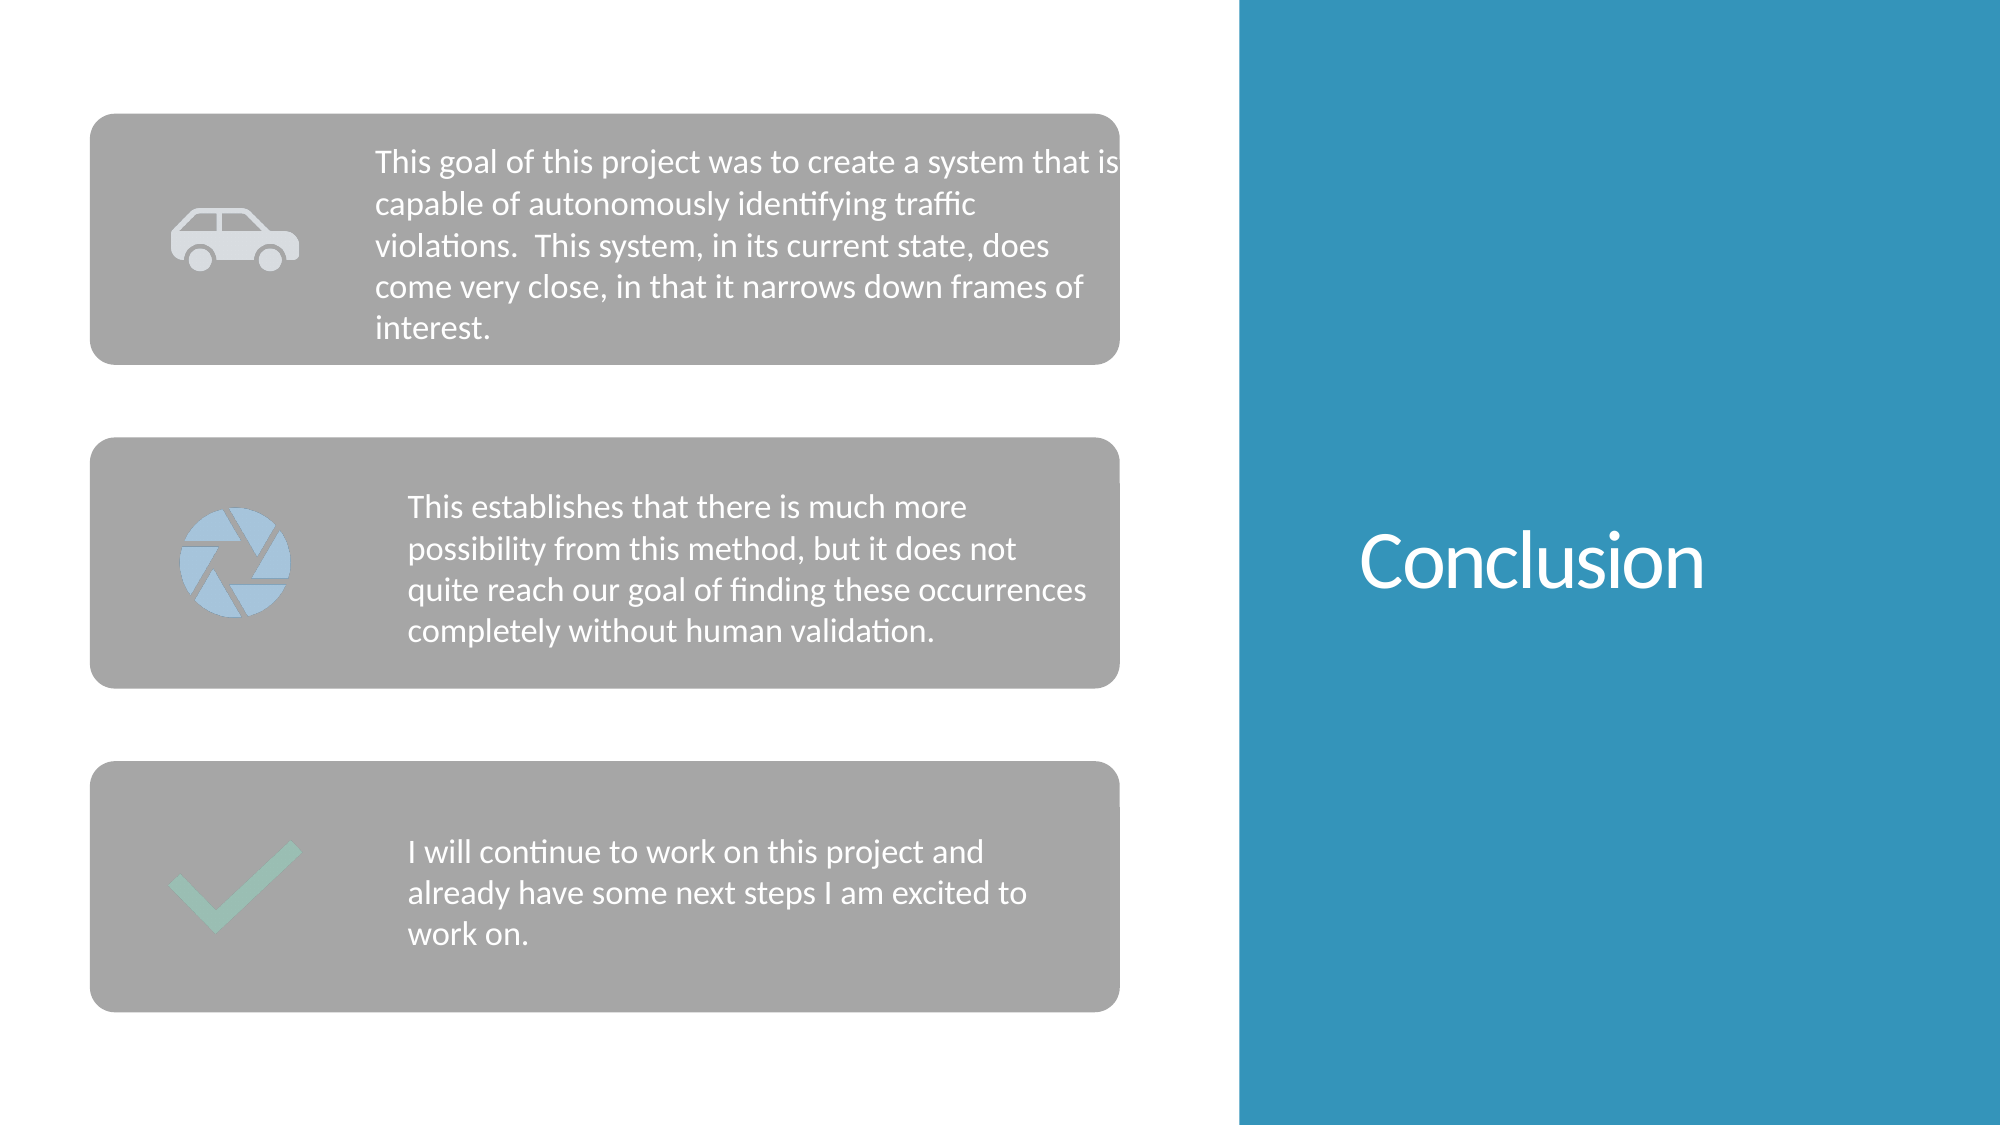

# Conclusion
This goal of this project was to create a system that is capable of autonomously identifying traffic violations.  This system, in its current state, does come very close, in that it narrows down frames of interest.
This establishes that there is much more possibility from this method, but it does not quite reach our goal of finding these occurrences completely without human validation.
I will continue to work on this project and already have some next steps I am excited to work on.